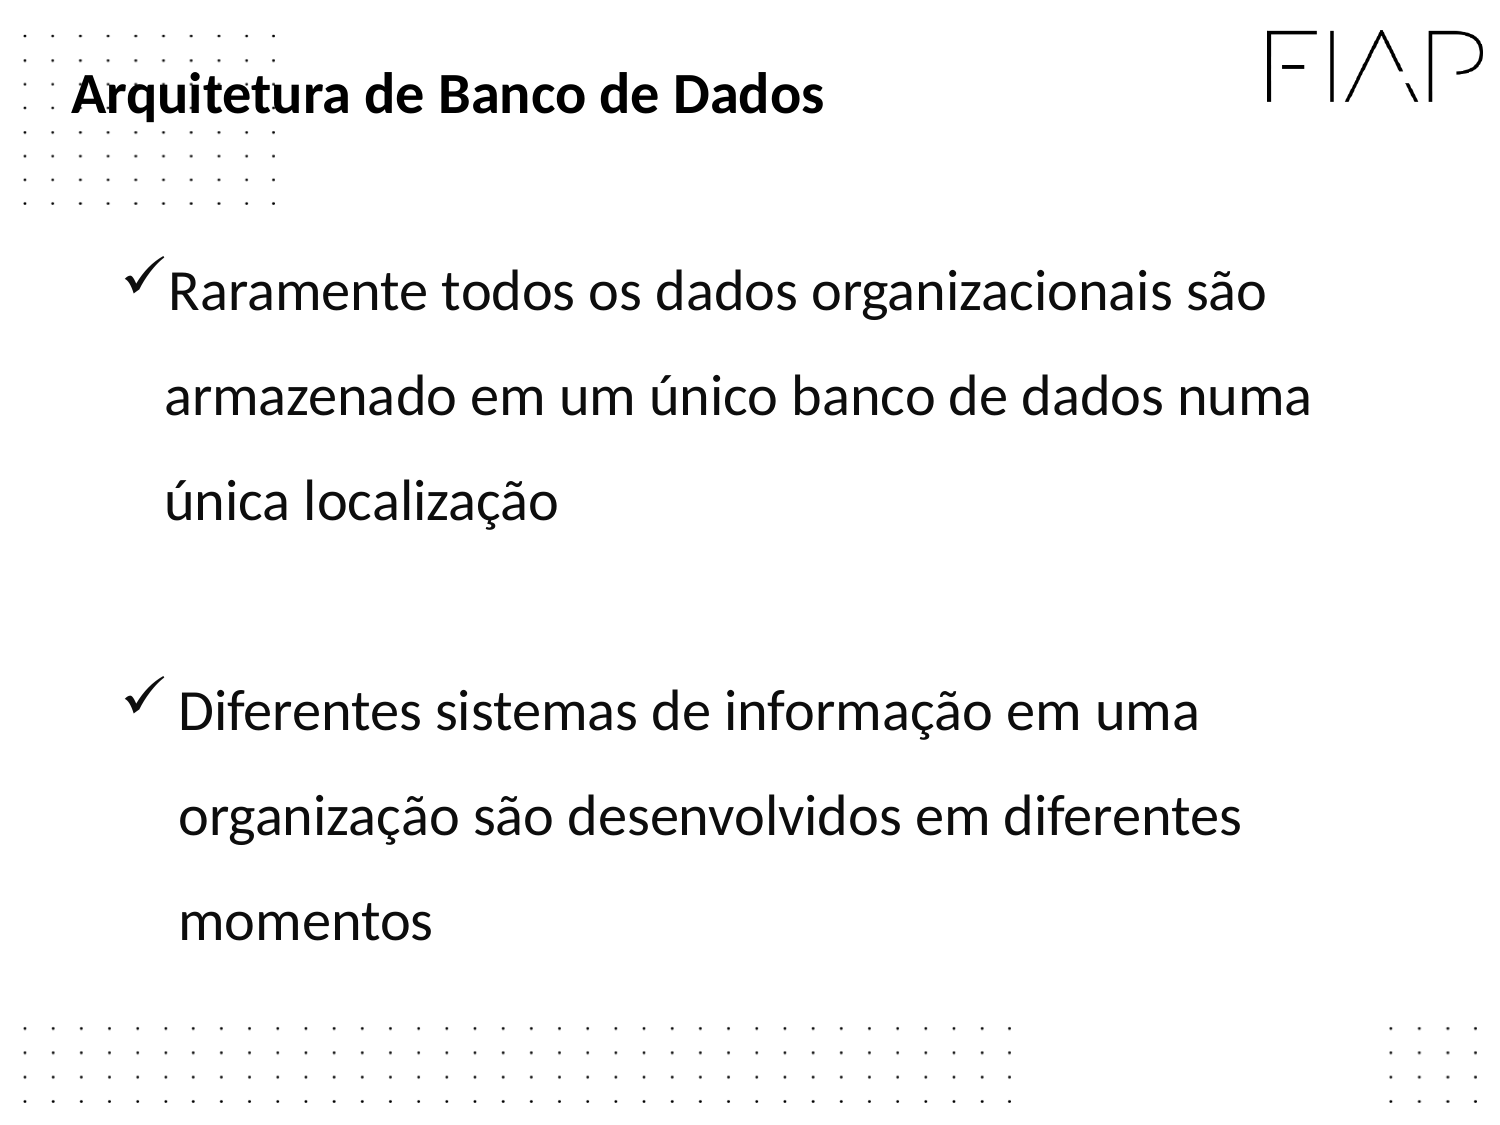

Arquitetura de Banco de Dados
Raramente todos os dados organizacionais são armazenado em um único banco de dados numa única localização

Diferentes sistemas de informação em uma organização são desenvolvidos em diferentes momentos